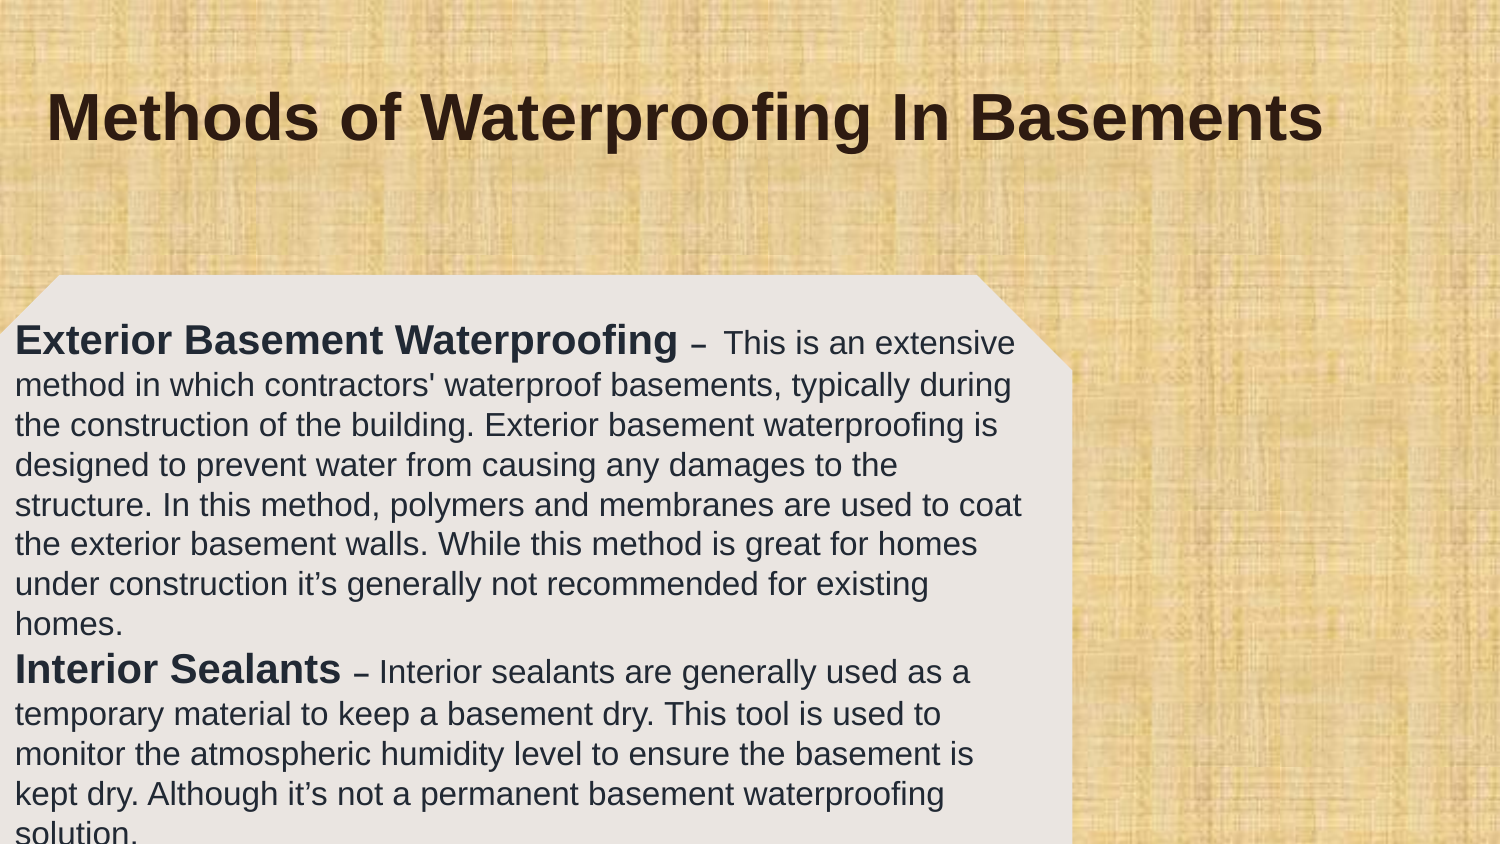

# Methods of Waterproofing In Basements
Exterior Basement Waterproofing –  This is an extensive method in which contractors' waterproof basements, typically during the construction of the building. Exterior basement waterproofing is designed to prevent water from causing any damages to the structure. In this method, polymers and membranes are used to coat the exterior basement walls. While this method is great for homes under construction it’s generally not recommended for existing homes.
Interior Sealants – Interior sealants are generally used as a temporary material to keep a basement dry. This tool is used to monitor the atmospheric humidity level to ensure the basement is kept dry. Although it’s not a permanent basement waterproofing solution,